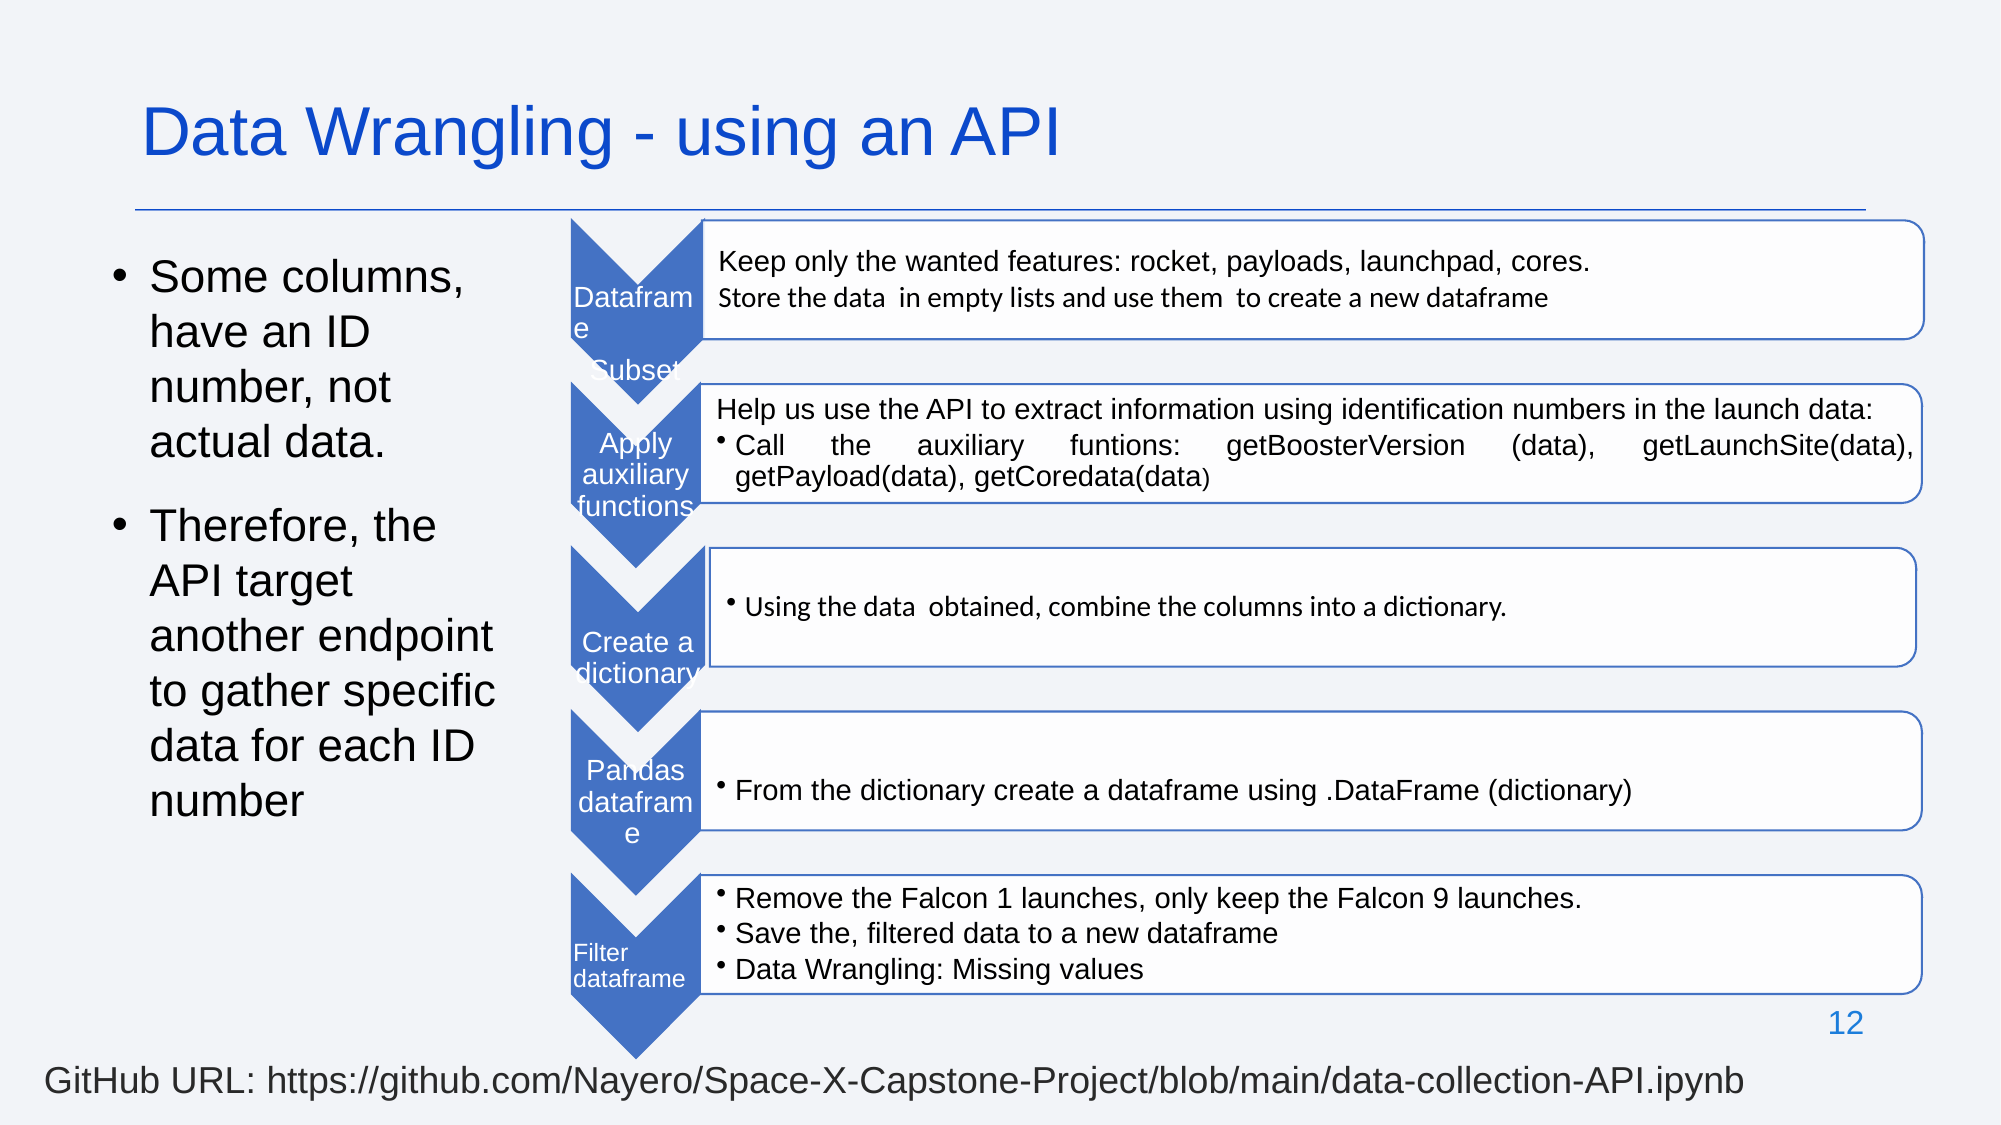

Data Wrangling - using an API

Dataframe
Subset
Keep only the wanted features: rocket, payloads, launchpad, cores.
Store the data  in empty lists and use them  to create a new dataframe
Apply auxiliary functions
Help us use the API to extract information using identification numbers in the launch data:
Call the auxiliary funtions: getBoosterVersion (data), getLaunchSite(data), getPayload(data), getCoredata(data)

Create a dictionary
Using the data  obtained, combine the columns into a dictionary.
Pandas dataframe

From the dictionary create a dataframe using .DataFrame (dictionary)
Filter dataframe
Remove the Falcon 1 launches, only keep the Falcon 9 launches.
Save the, filtered data to a new dataframe
Data Wrangling: Missing values
Some columns, have an ID number, not actual data.
Therefore, the API target another endpoint to gather specific data for each ID number
12
GitHub URL: https://github.com/Nayero/Space-X-Capstone-Project/blob/main/data-collection-API.ipynb